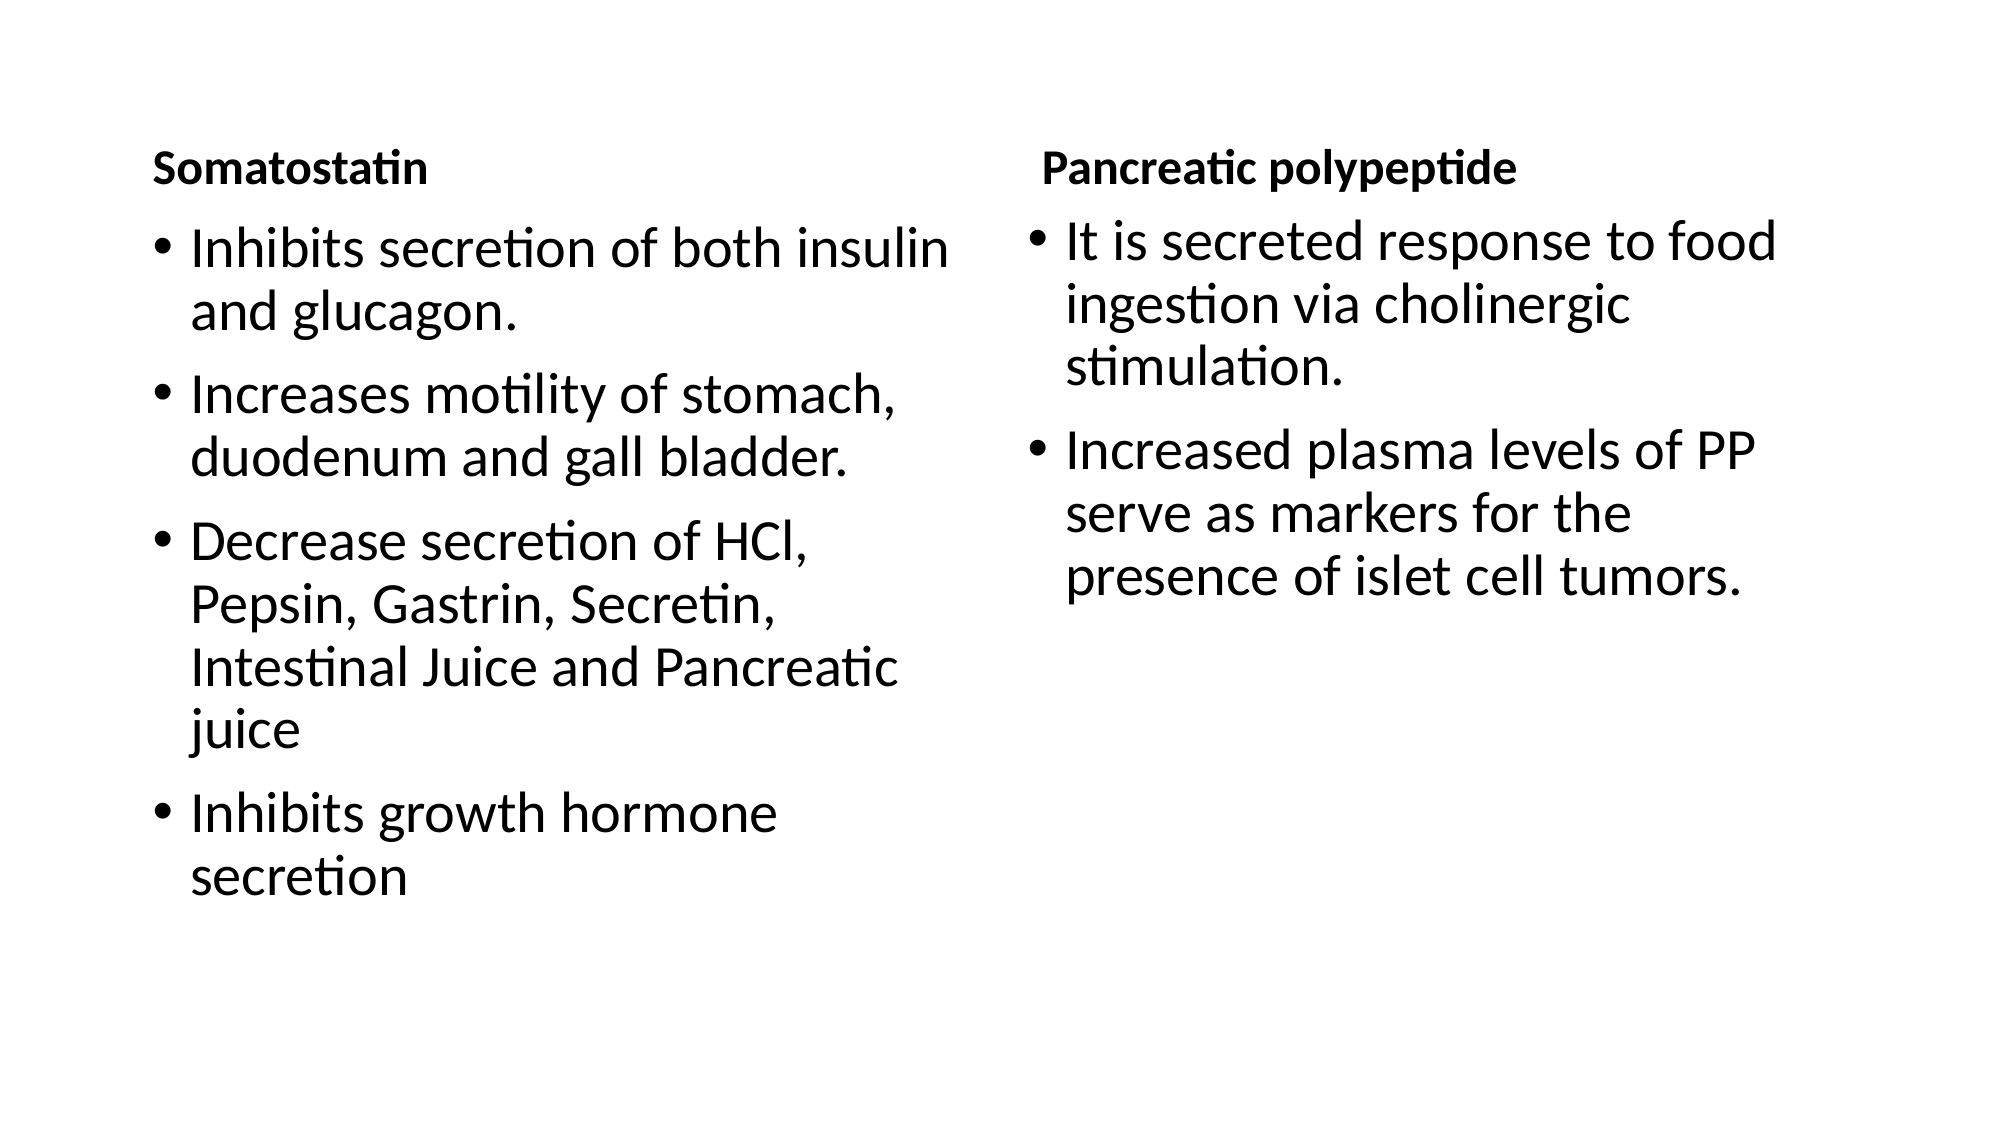

#
Somatostatin
Pancreatic polypeptide
It is secreted response to food ingestion via cholinergic stimulation.
Increased plasma levels of PP serve as markers for the presence of islet cell tumors.

Inhibits secretion of both insulin and glucagon.
Increases motility of stomach, duodenum and gall bladder.
Decrease secretion of HCl, Pepsin, Gastrin, Secretin, Intestinal Juice and Pancreatic juice
Inhibits growth hormone secretion